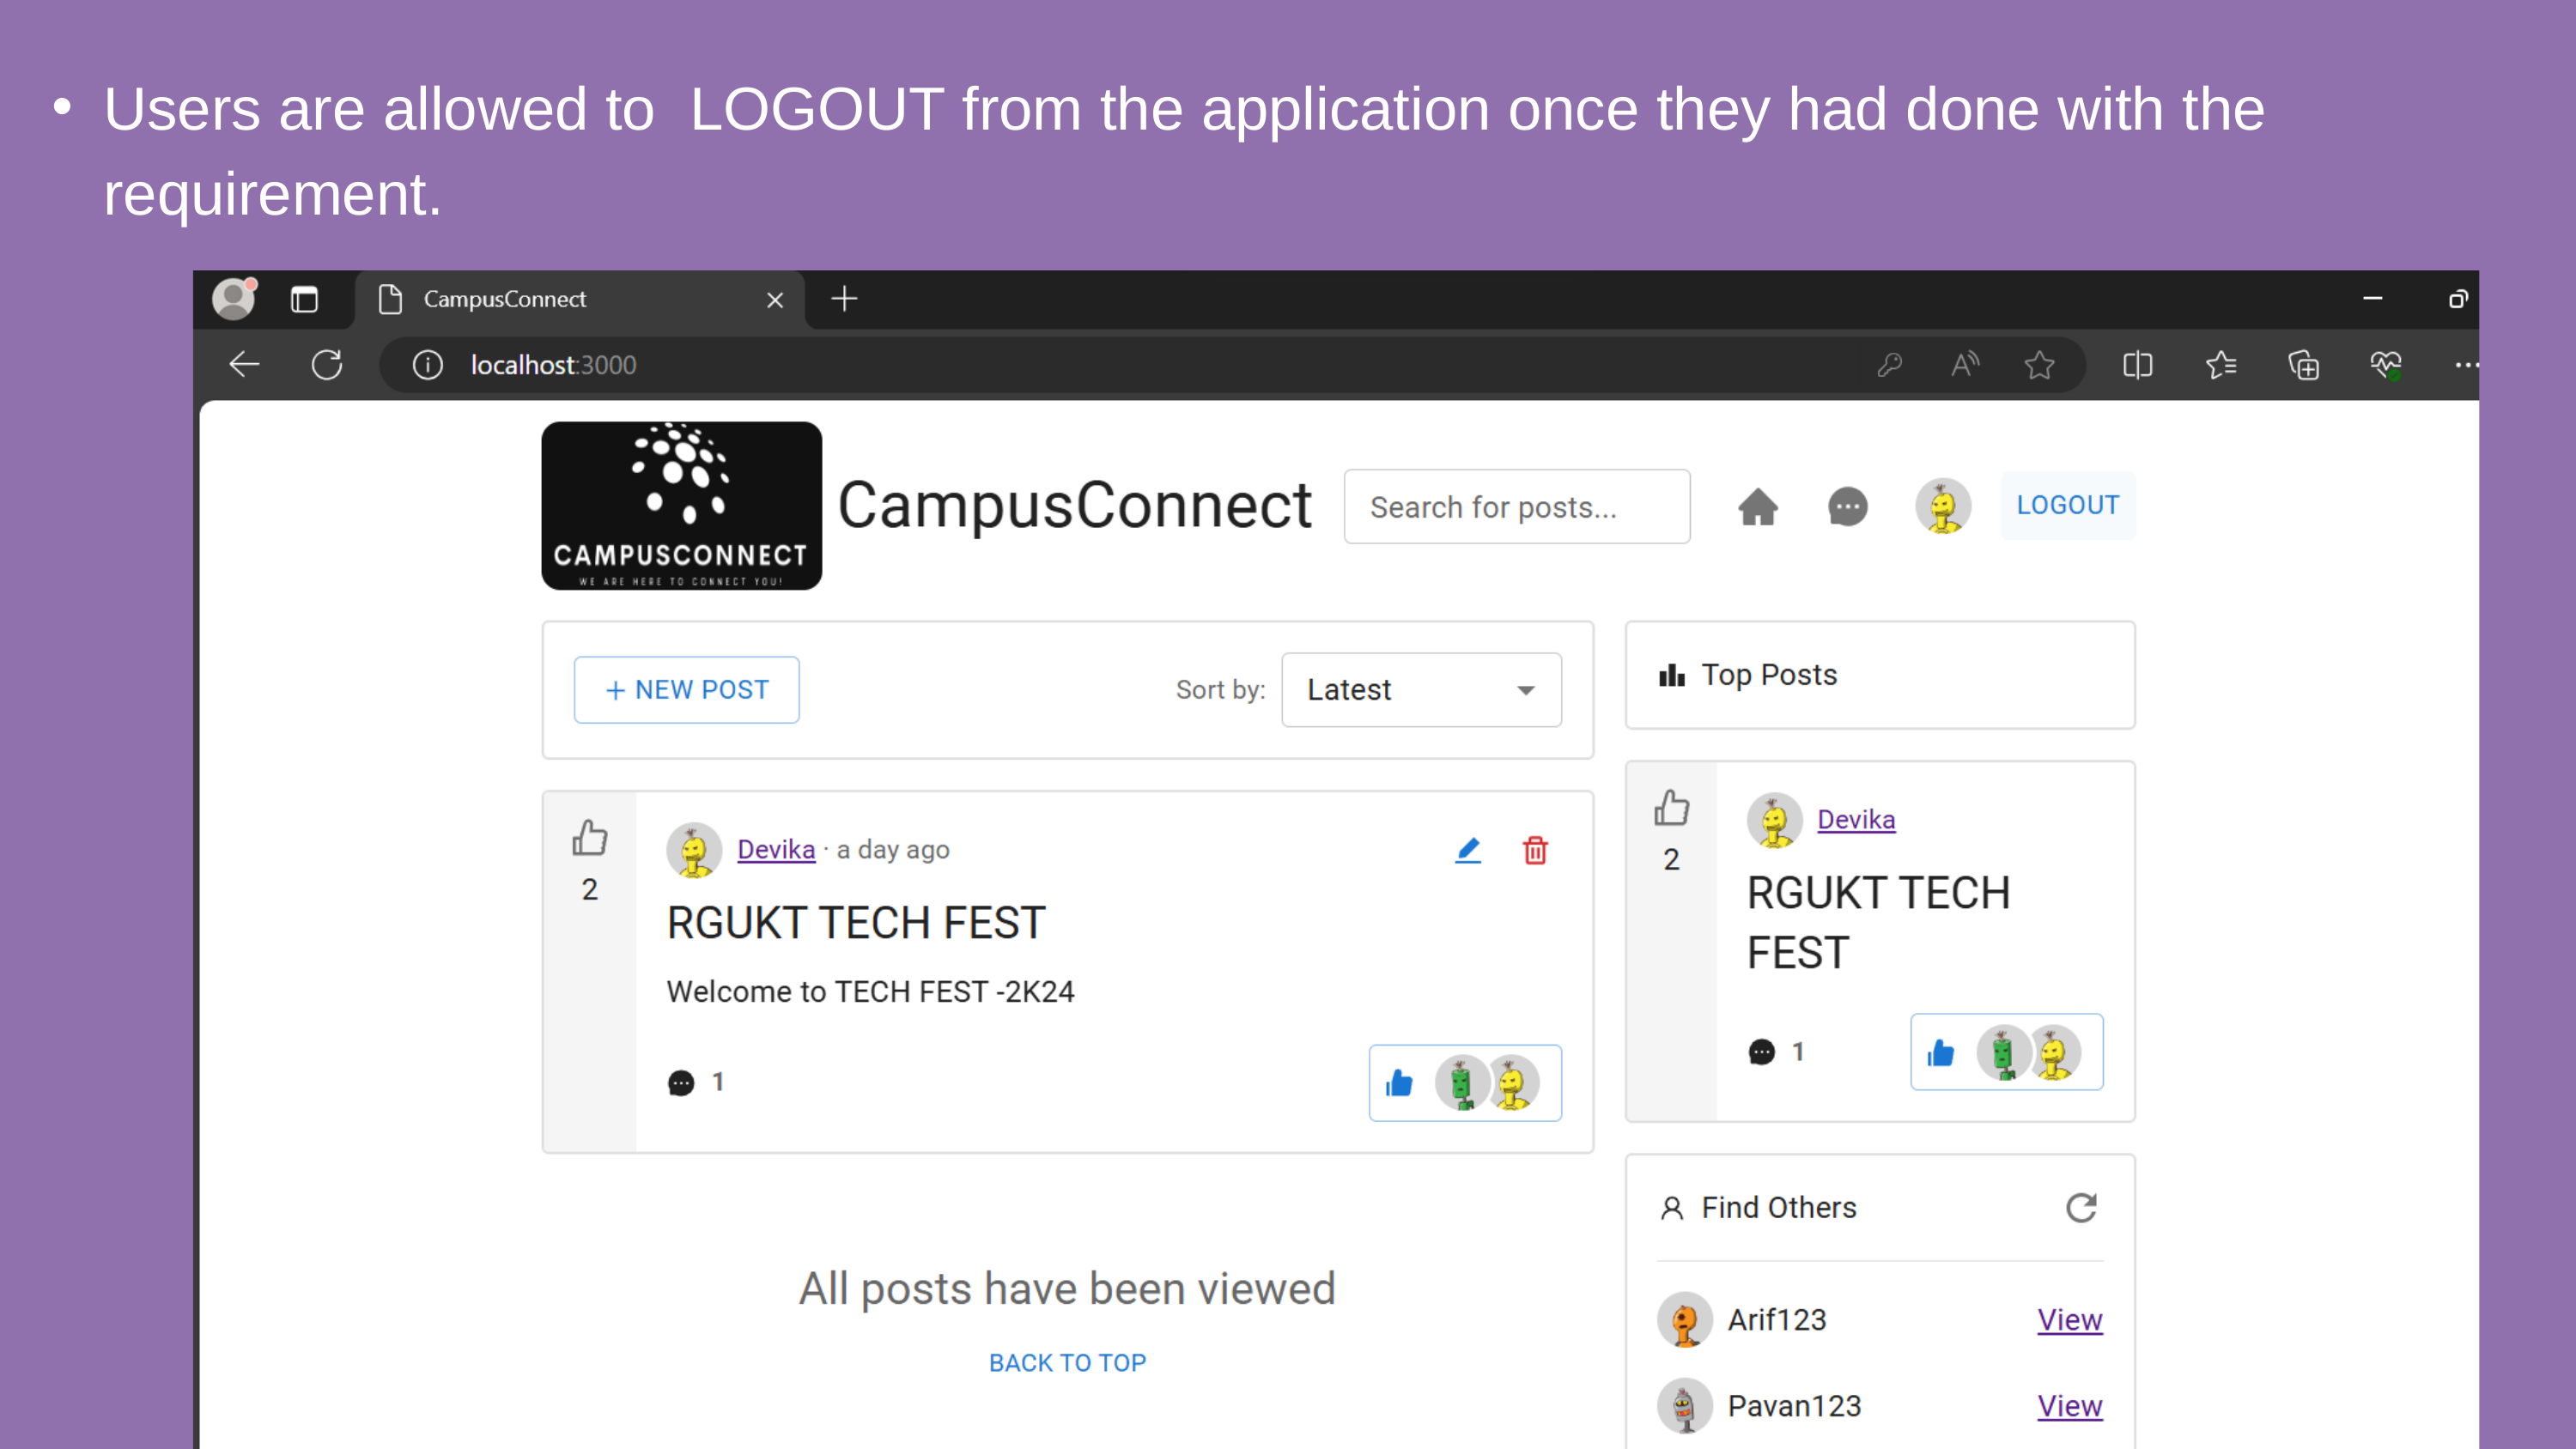

Users are allowed to  LOGOUT from the application once they had done with the requirement.